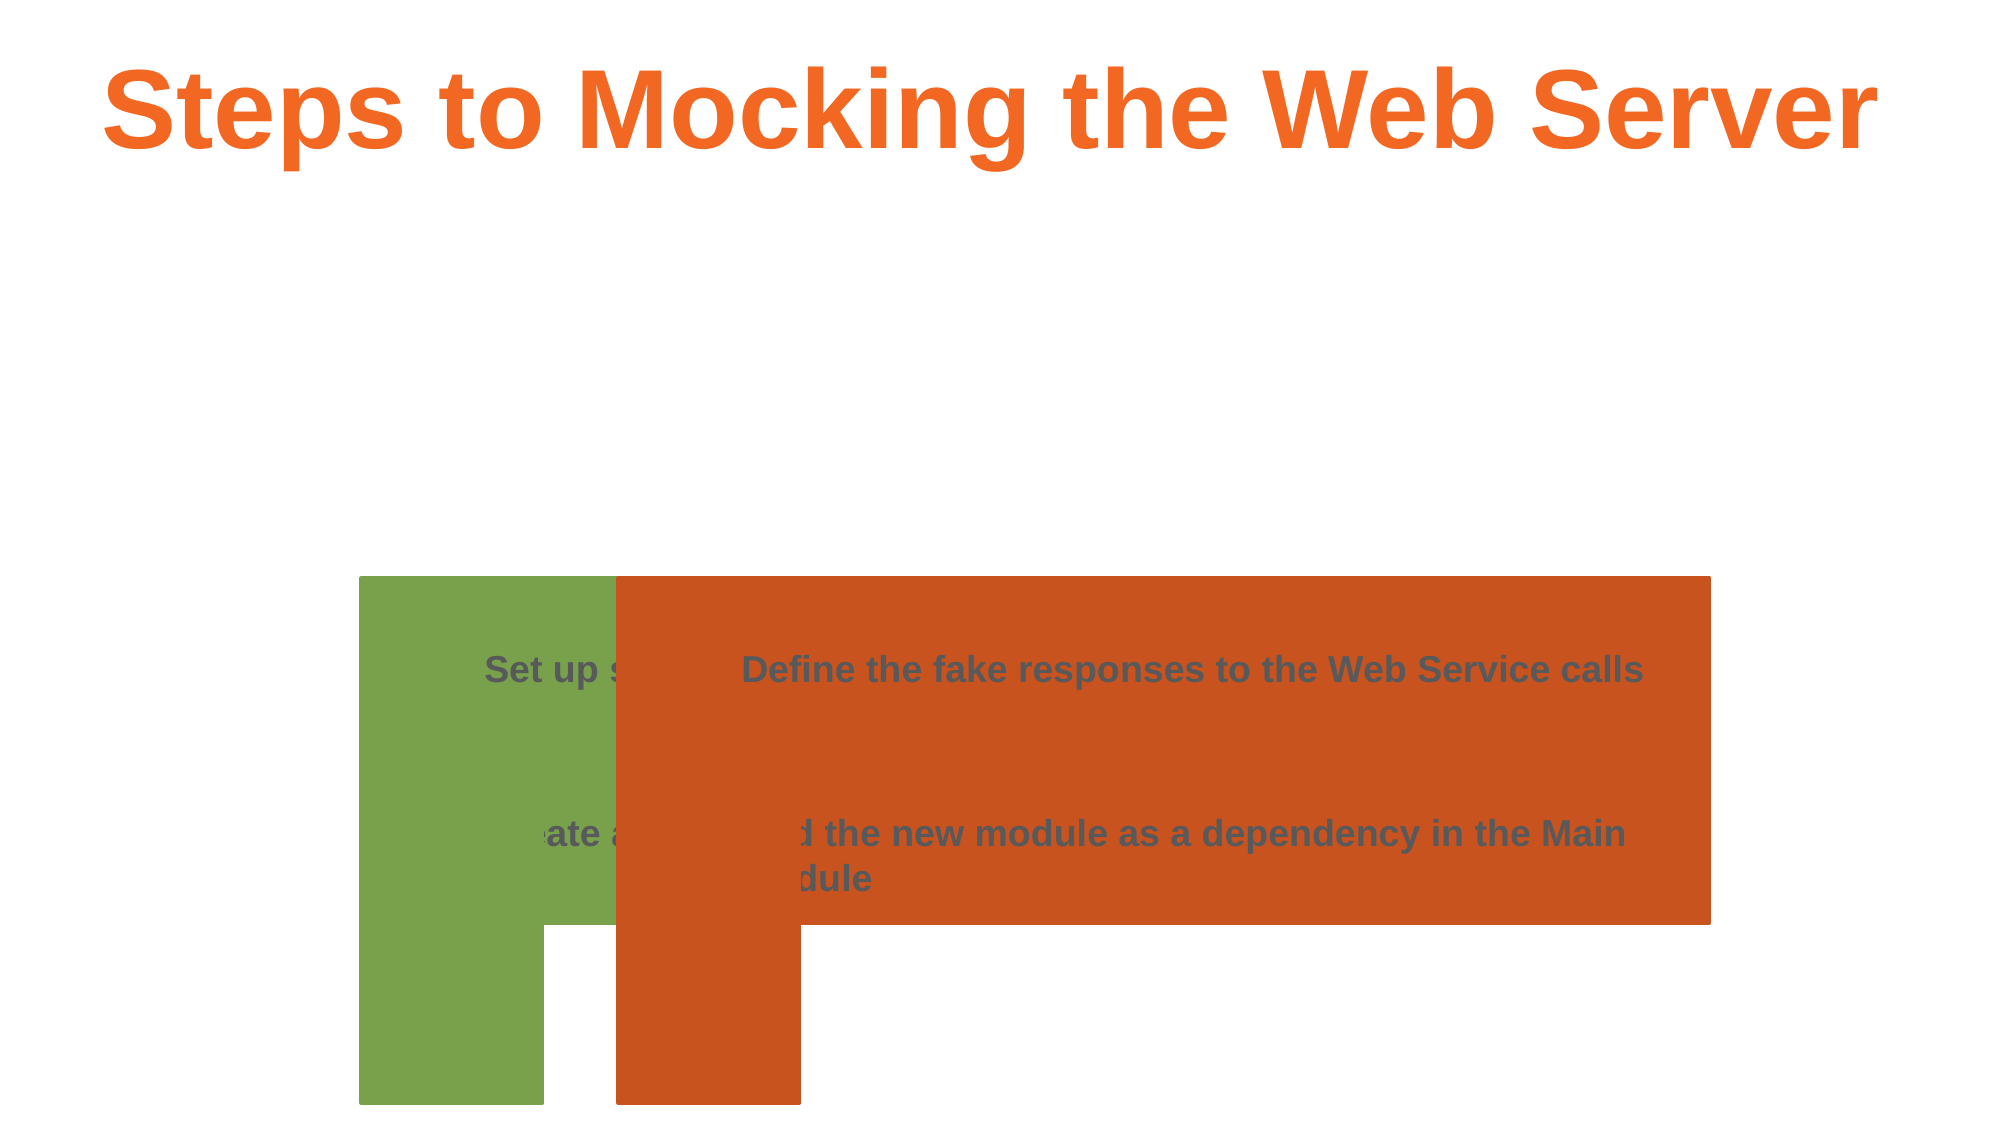

# Steps to Mocking the Web Server
Define the fake responses to the Web Service calls
Set up static data